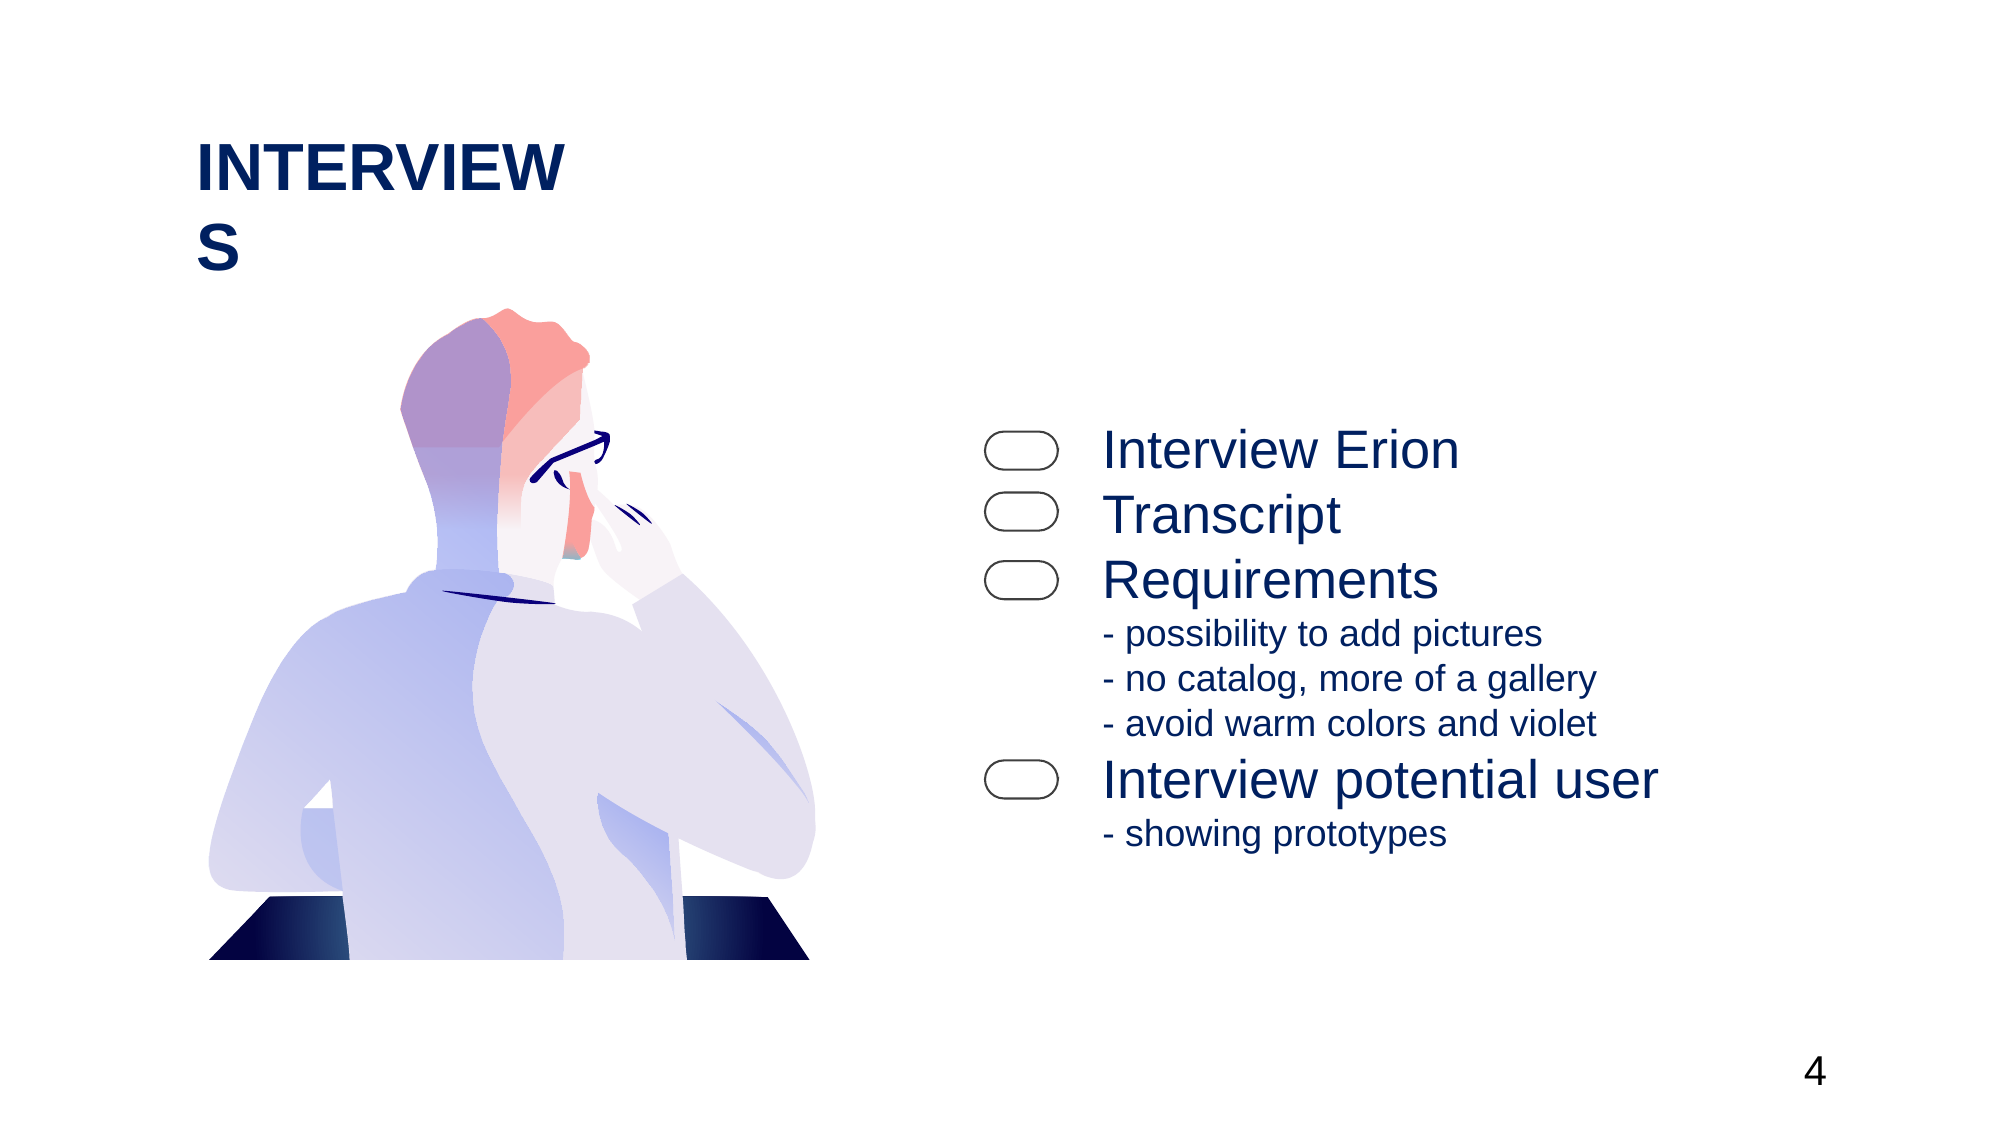

INTERVIEWS

Interview Erion
Transcript
Requirements
- possibility to add pictures
- no catalog, more of a gallery
- avoid warm colors and violet
Interview potential user
- showing prototypes

4